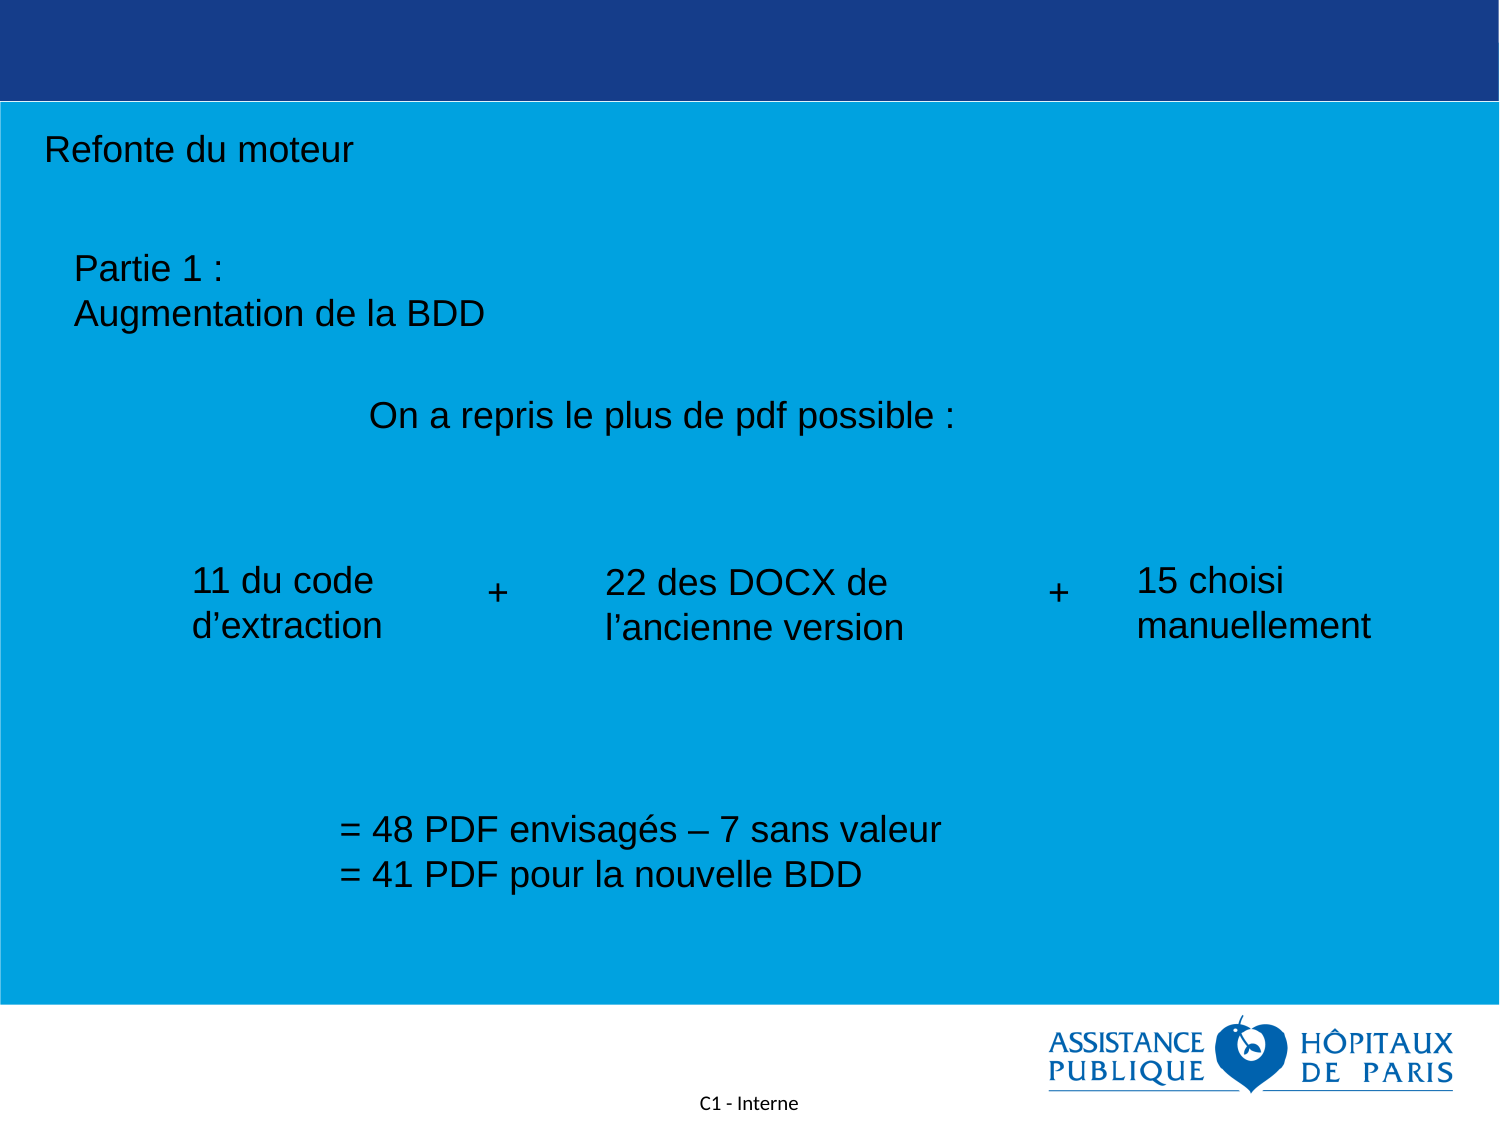

71
Refonte du moteur
Partie 1 :
Augmentation de la BDD
On a repris le plus de pdf possible :

11 du code d’extraction
15 choisi manuellement
22 des DOCX de l’ancienne version
+
+
= 48 PDF envisagés – 7 sans valeur
= 41 PDF pour la nouvelle BDD